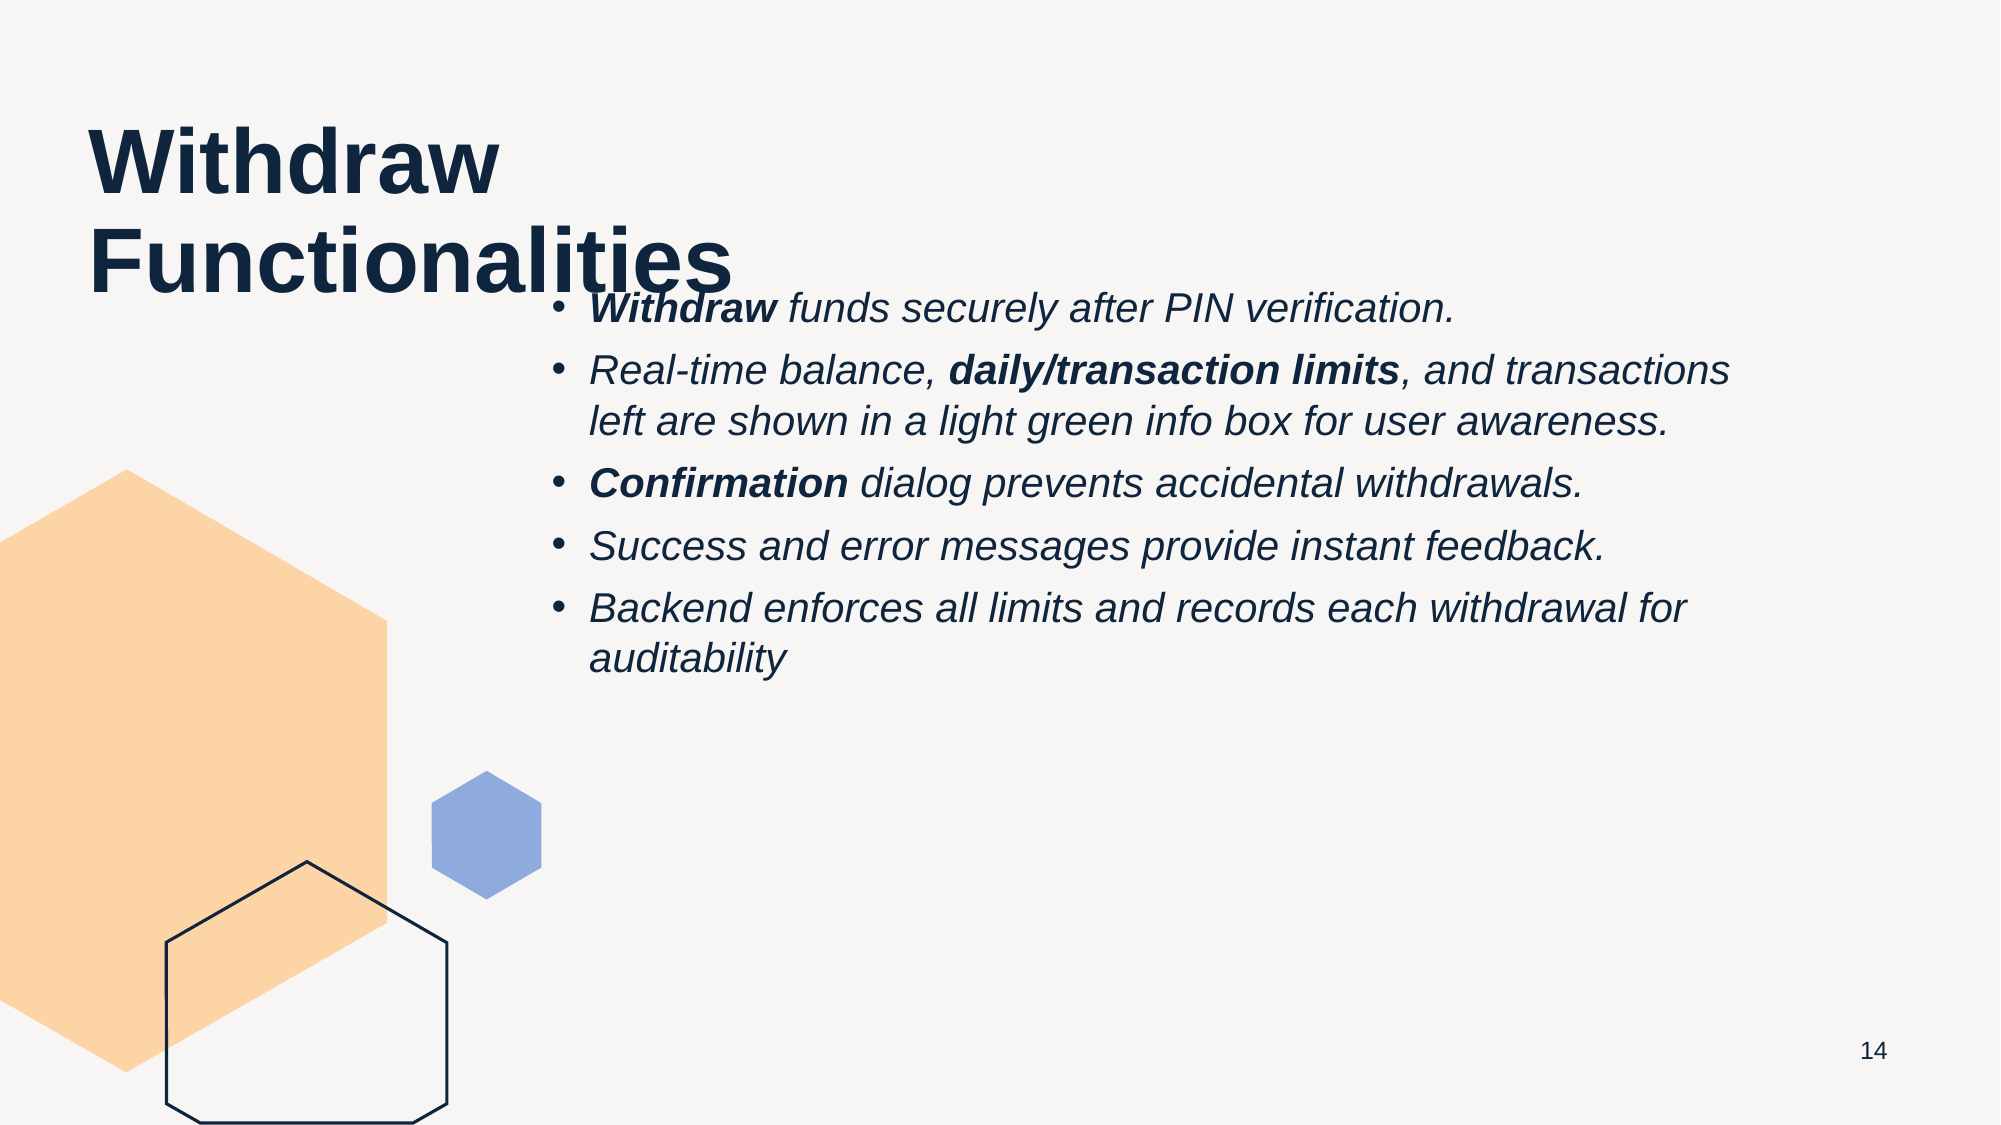

# Withdraw Functionalities
Withdraw funds securely after PIN verification.
Real-time balance, daily/transaction limits, and transactions left are shown in a light green info box for user awareness.
Confirmation dialog prevents accidental withdrawals.
Success and error messages provide instant feedback.
Backend enforces all limits and records each withdrawal for auditability

14